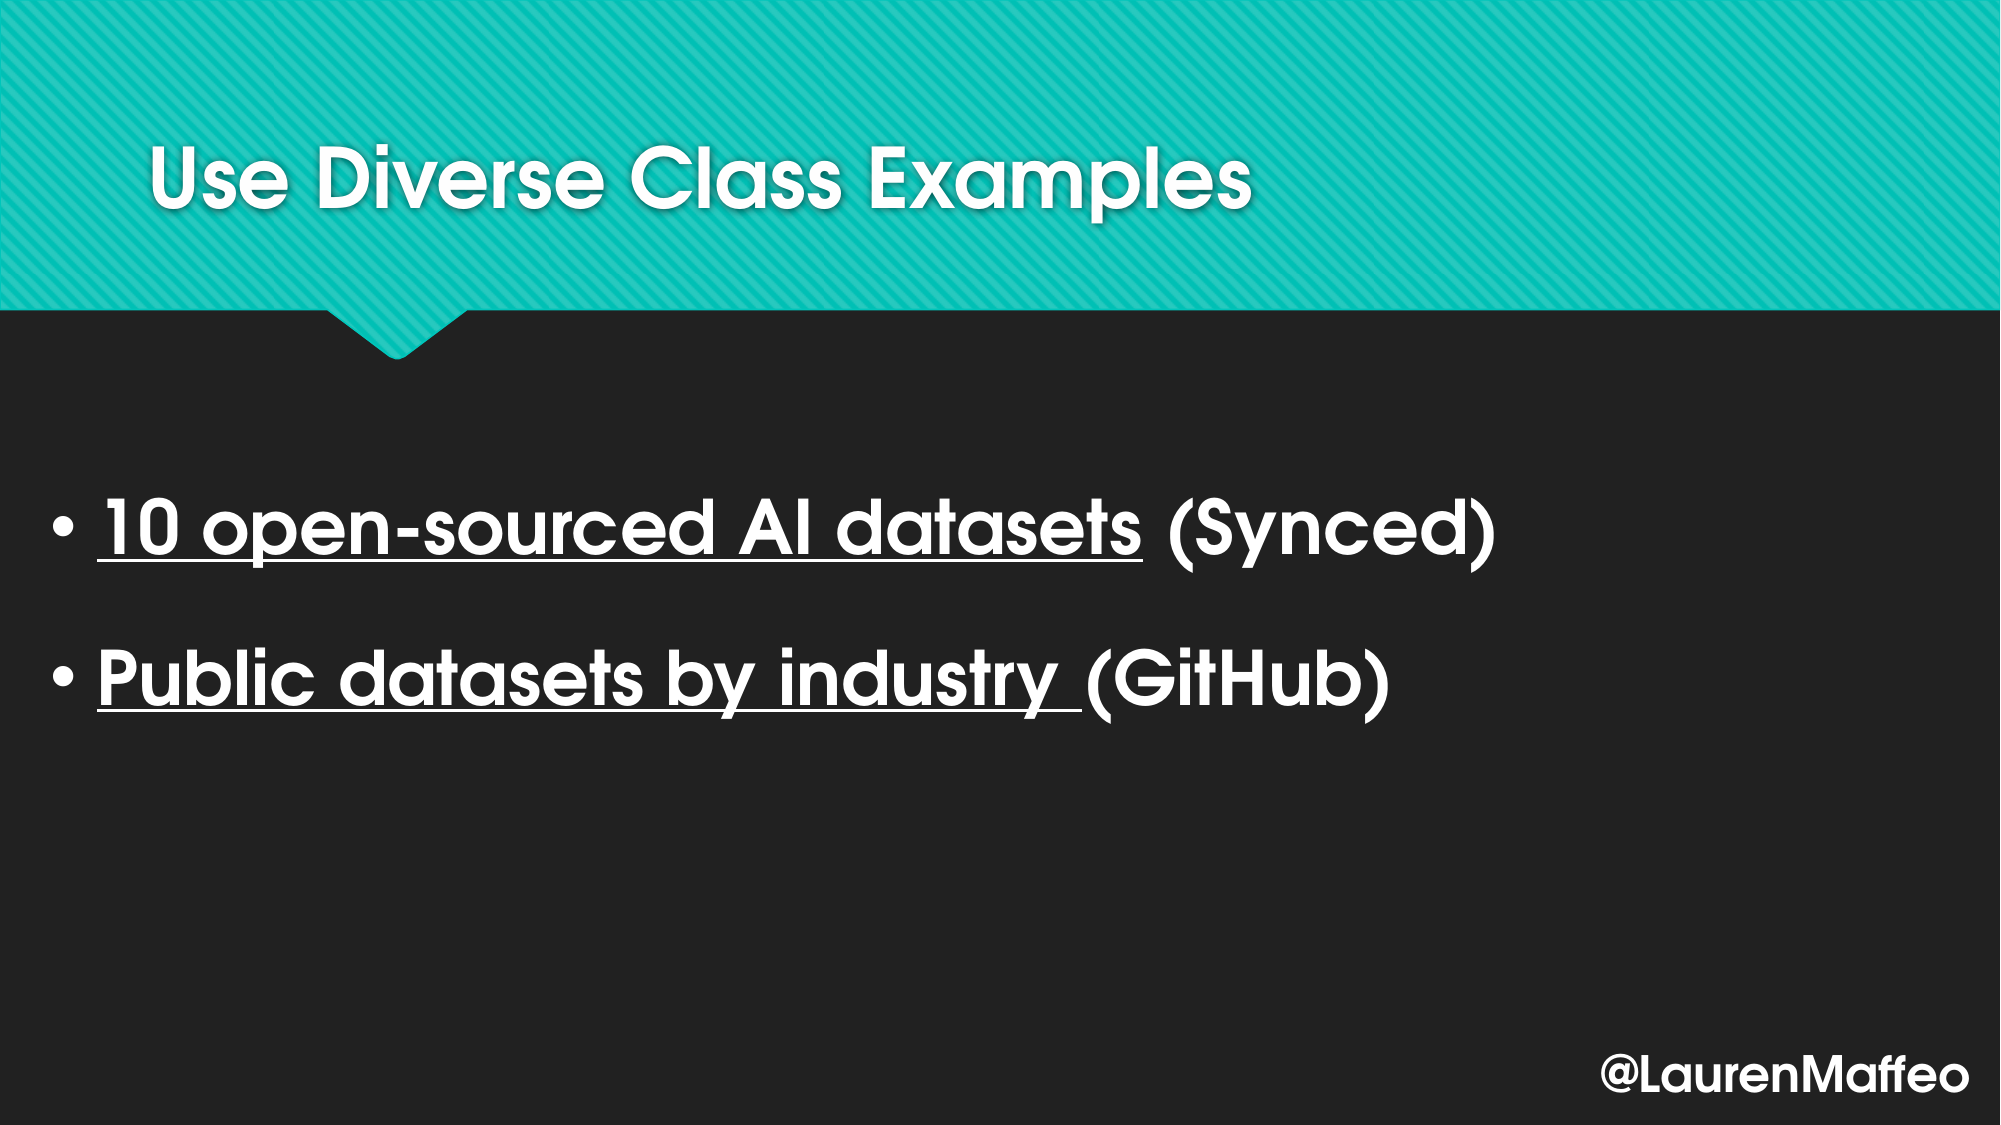

# Use Diverse Class Examples
10 open-sourced AI datasets (Synced)

Public datasets by industry (GitHub)

@LaurenMaffeo